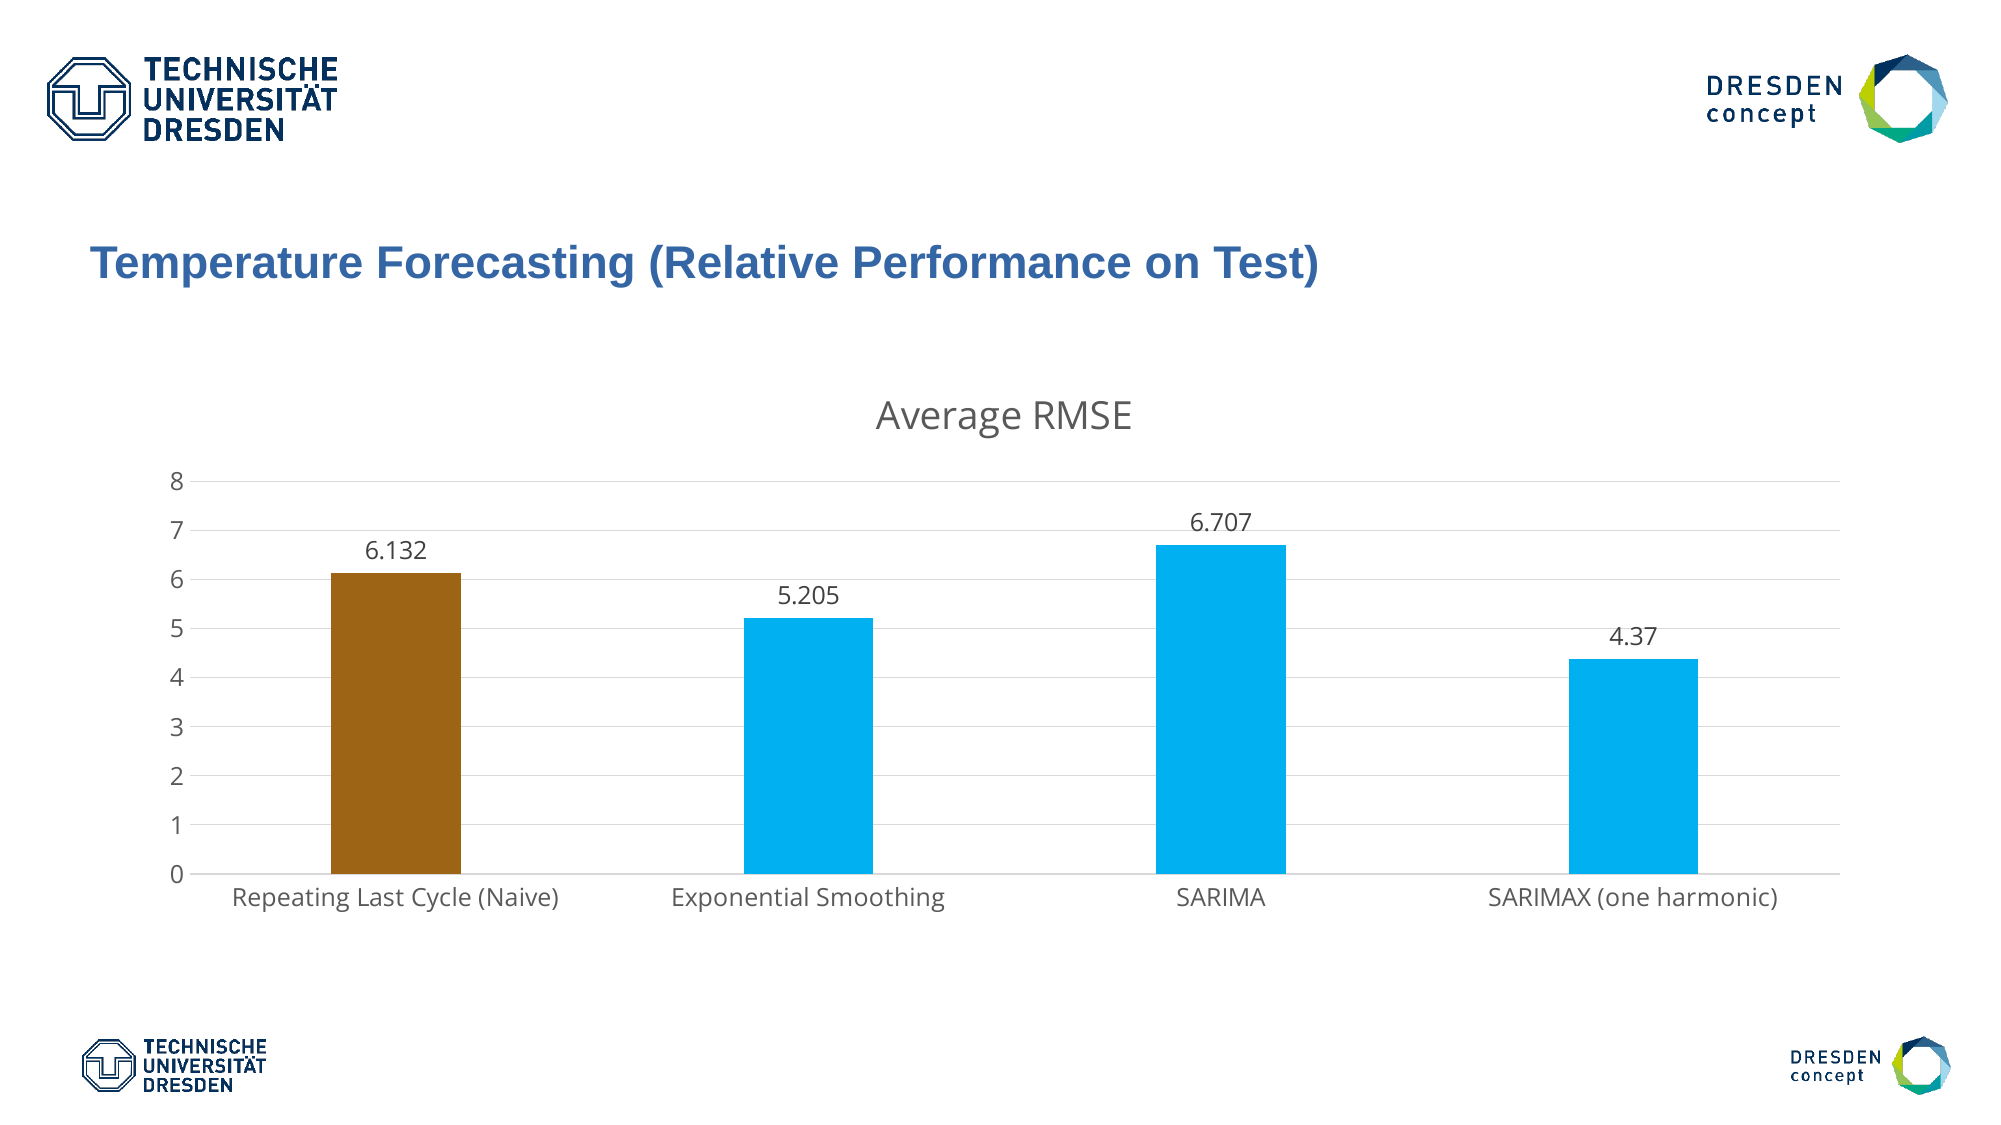

Temperature Forecasting (Relative Performance on Test)

### Chart:

| Category | Average RMSE |
|---|---|
| Repeating Last Cycle (Naive) | 6.132 |
| Exponential Smoothing | 5.205 |
| SARIMA | 6.707 |
| SARIMAX (one harmonic) | 4.37 |